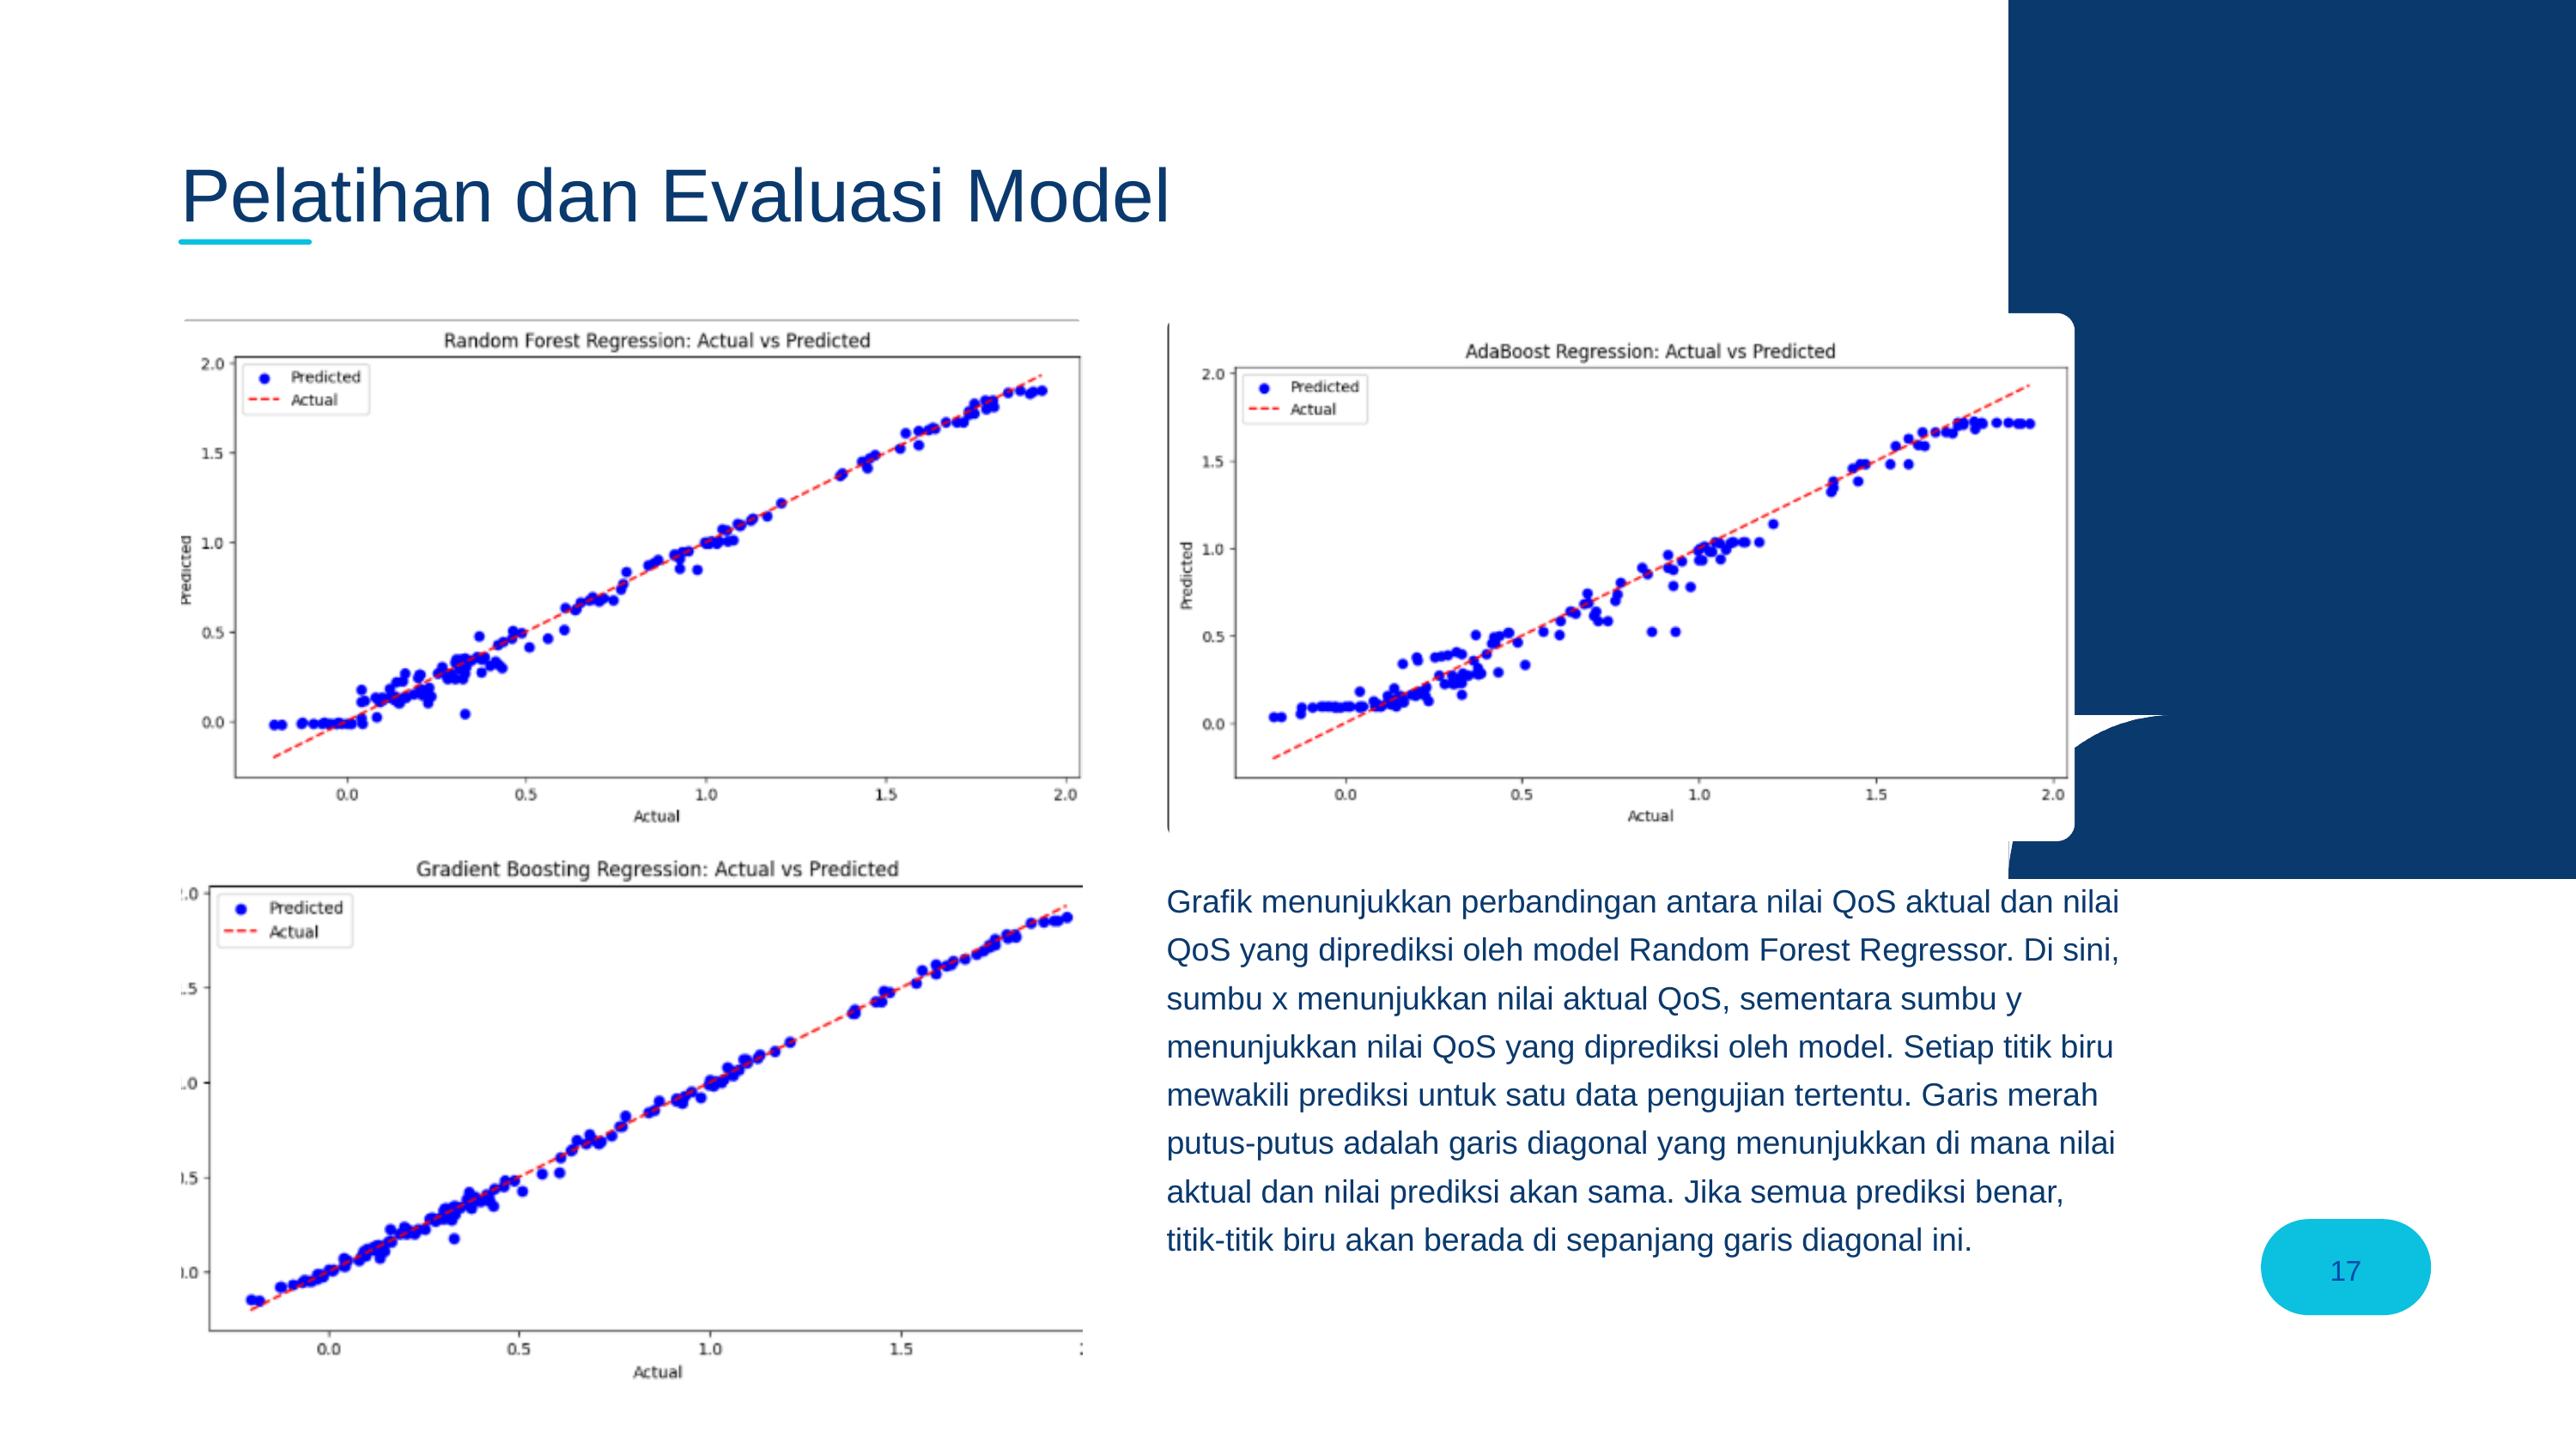

Pelatihan dan Evaluasi Model

Grafik menunjukkan perbandingan antara nilai QoS aktual dan nilai QoS yang diprediksi oleh model Random Forest Regressor. Di sini, sumbu x menunjukkan nilai aktual QoS, sementara sumbu y menunjukkan nilai QoS yang diprediksi oleh model. Setiap titik biru mewakili prediksi untuk satu data pengujian tertentu. Garis merah putus-putus adalah garis diagonal yang menunjukkan di mana nilai aktual dan nilai prediksi akan sama. Jika semua prediksi benar, titik-titik biru akan berada di sepanjang garis diagonal ini.

17